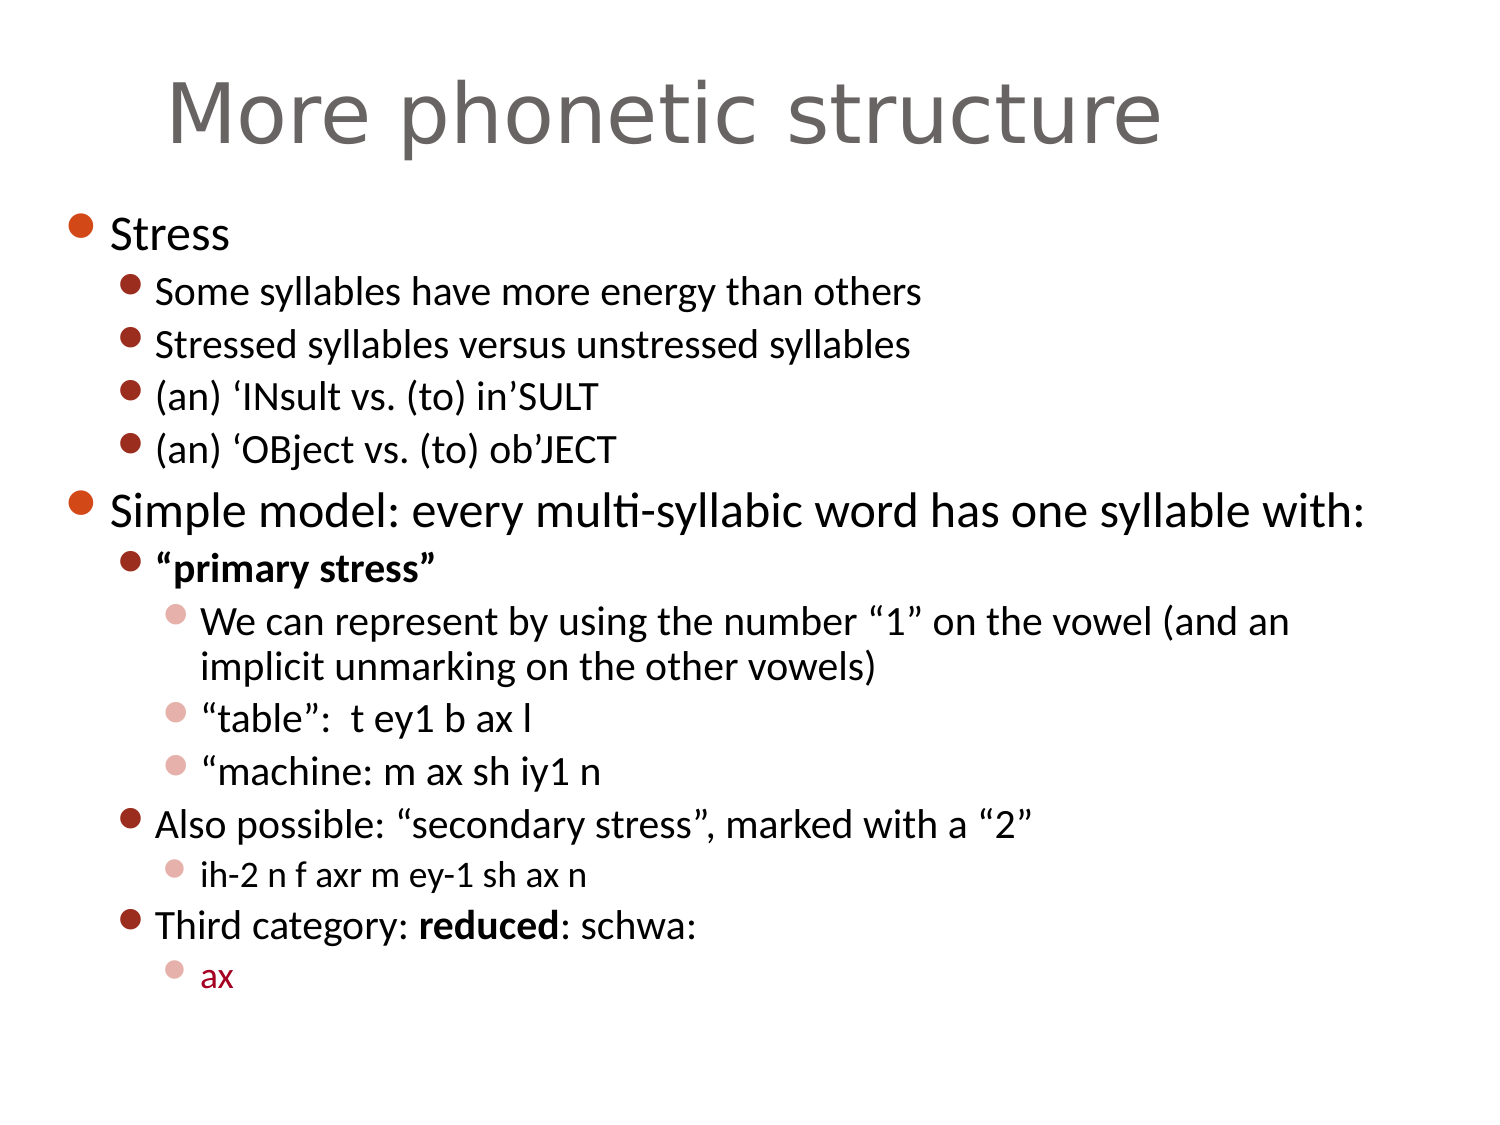

# More phonetic structure
Stress
Some syllables have more energy than others
Stressed syllables versus unstressed syllables
(an) ‘INsult vs. (to) in’SULT
(an) ‘OBject vs. (to) ob’JECT
Simple model: every multi-syllabic word has one syllable with:
“primary stress”
We can represent by using the number “1” on the vowel (and an implicit unmarking on the other vowels)
“table”:  t ey1 b ax l
“machine: m ax sh iy1 n
Also possible: “secondary stress”, marked with a “2”
ih-2 n f axr m ey-1 sh ax n
Third category: reduced: schwa:
ax